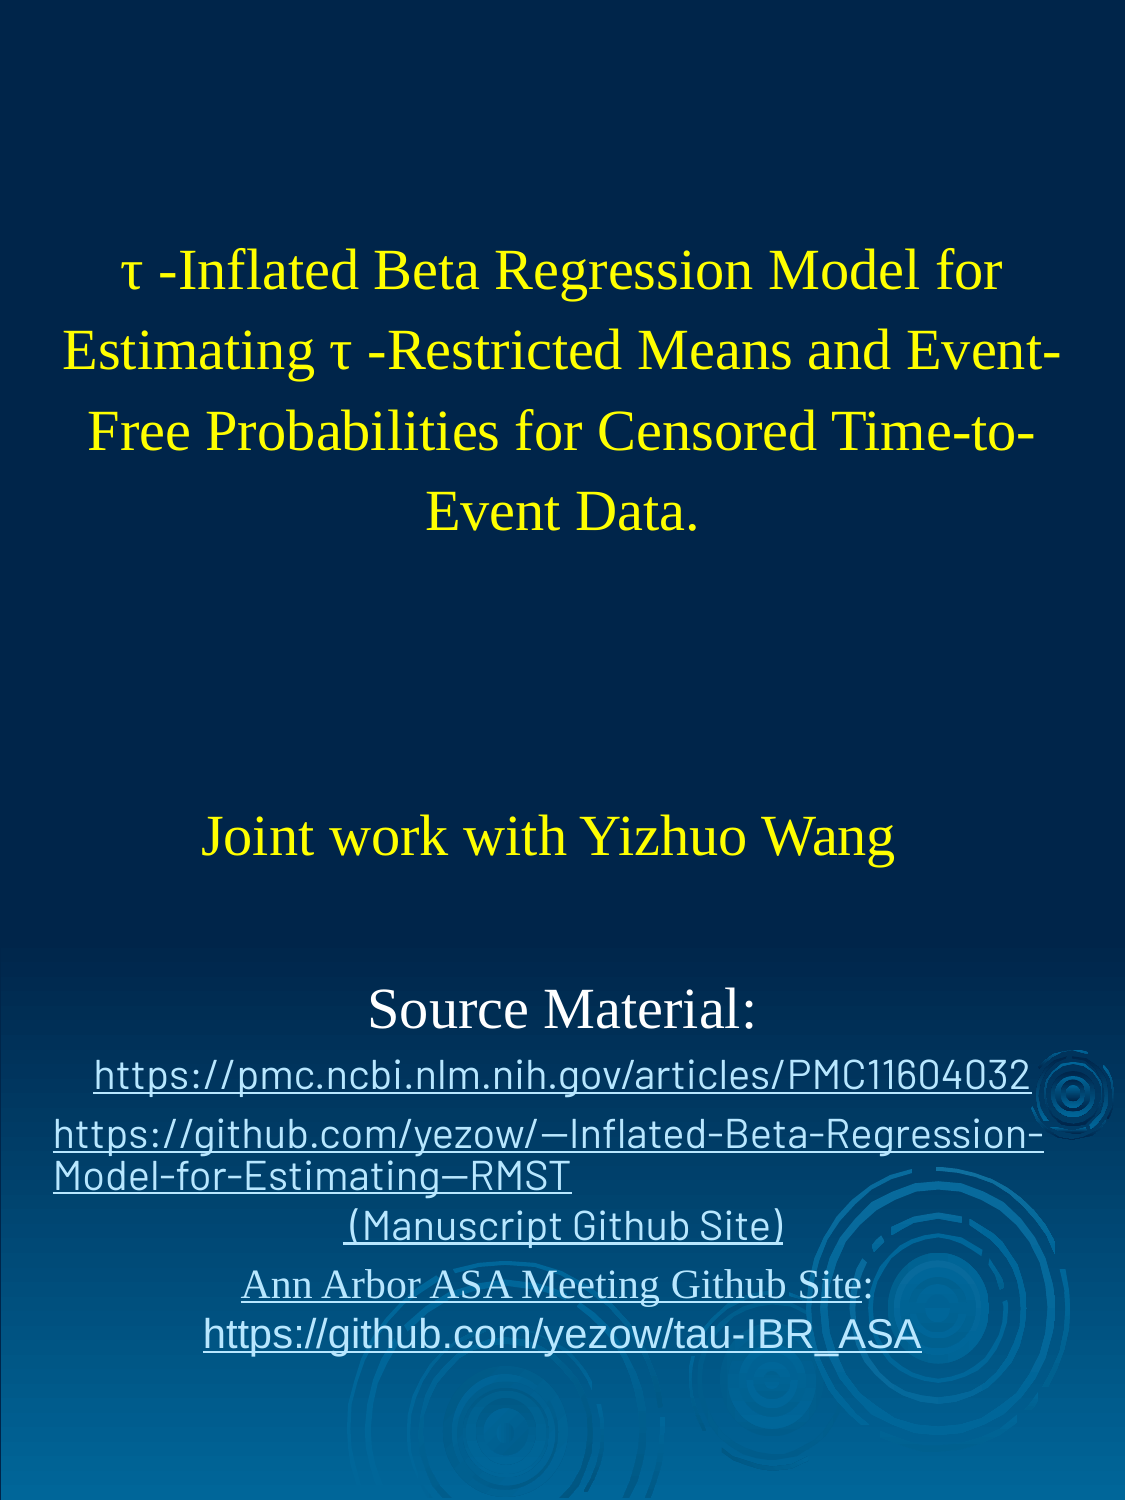

# τ -Inflated Beta Regression Model for Estimating τ -Restricted Means and Event-Free Probabilities for Censored Time-to-Event Data.
Joint work with Yizhuo Wang
Source Material:
https://pmc.ncbi.nlm.nih.gov/articles/PMC11604032
https://github.com/yezow/--Inflated-Beta-Regression-Model-for-Estimating--RMST (Manuscript Github Site)
Ann Arbor ASA Meeting Github Site: https://github.com/yezow/tau-IBR_ASA